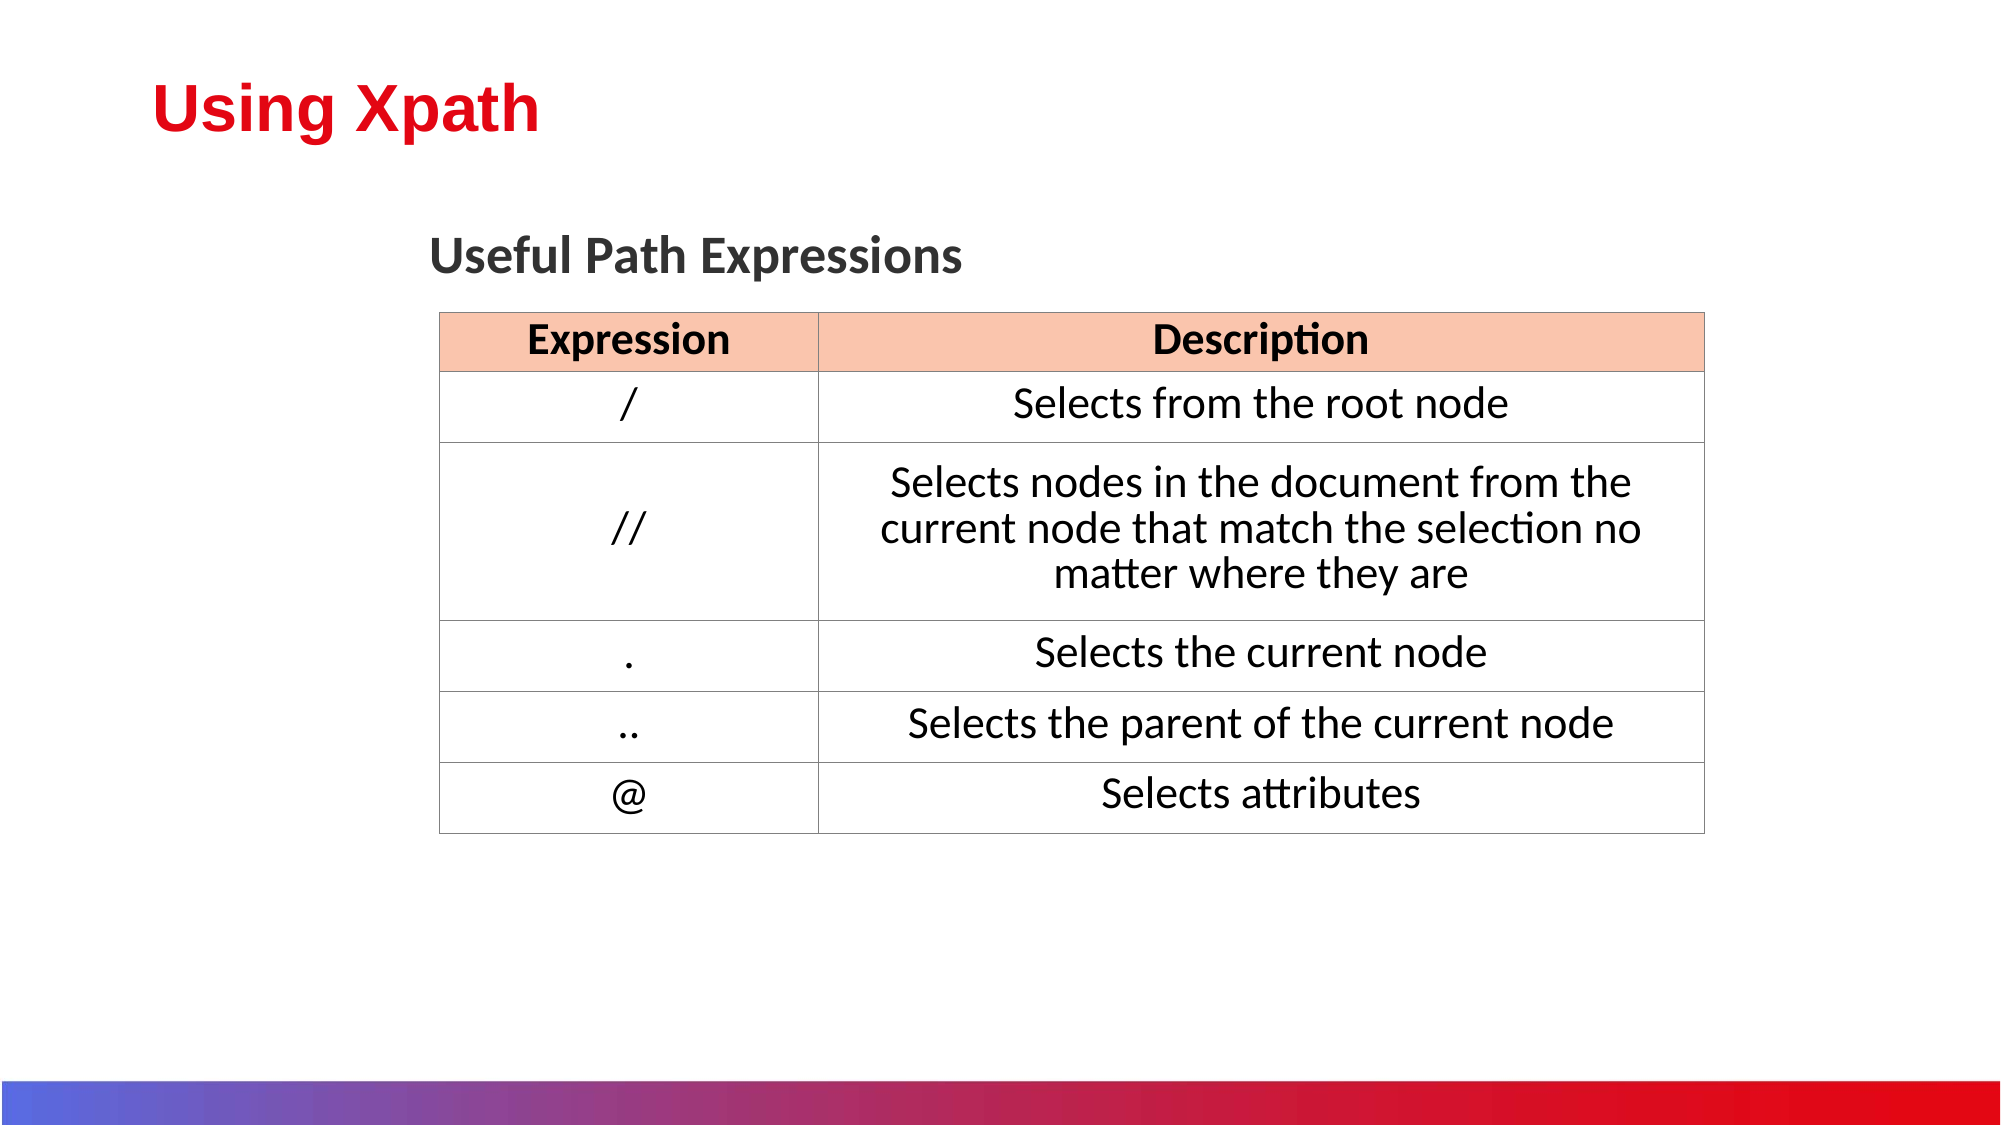

# Using Xpath
Useful Path Expressions

| Expression | Description |
| --- | --- |
| / | Selects from the root node |
| // | Selects nodes in the document from the current node that match the selection no matter where they are |
| . | Selects the current node |
| .. | Selects the parent of the current node |
| @ | Selects attributes |